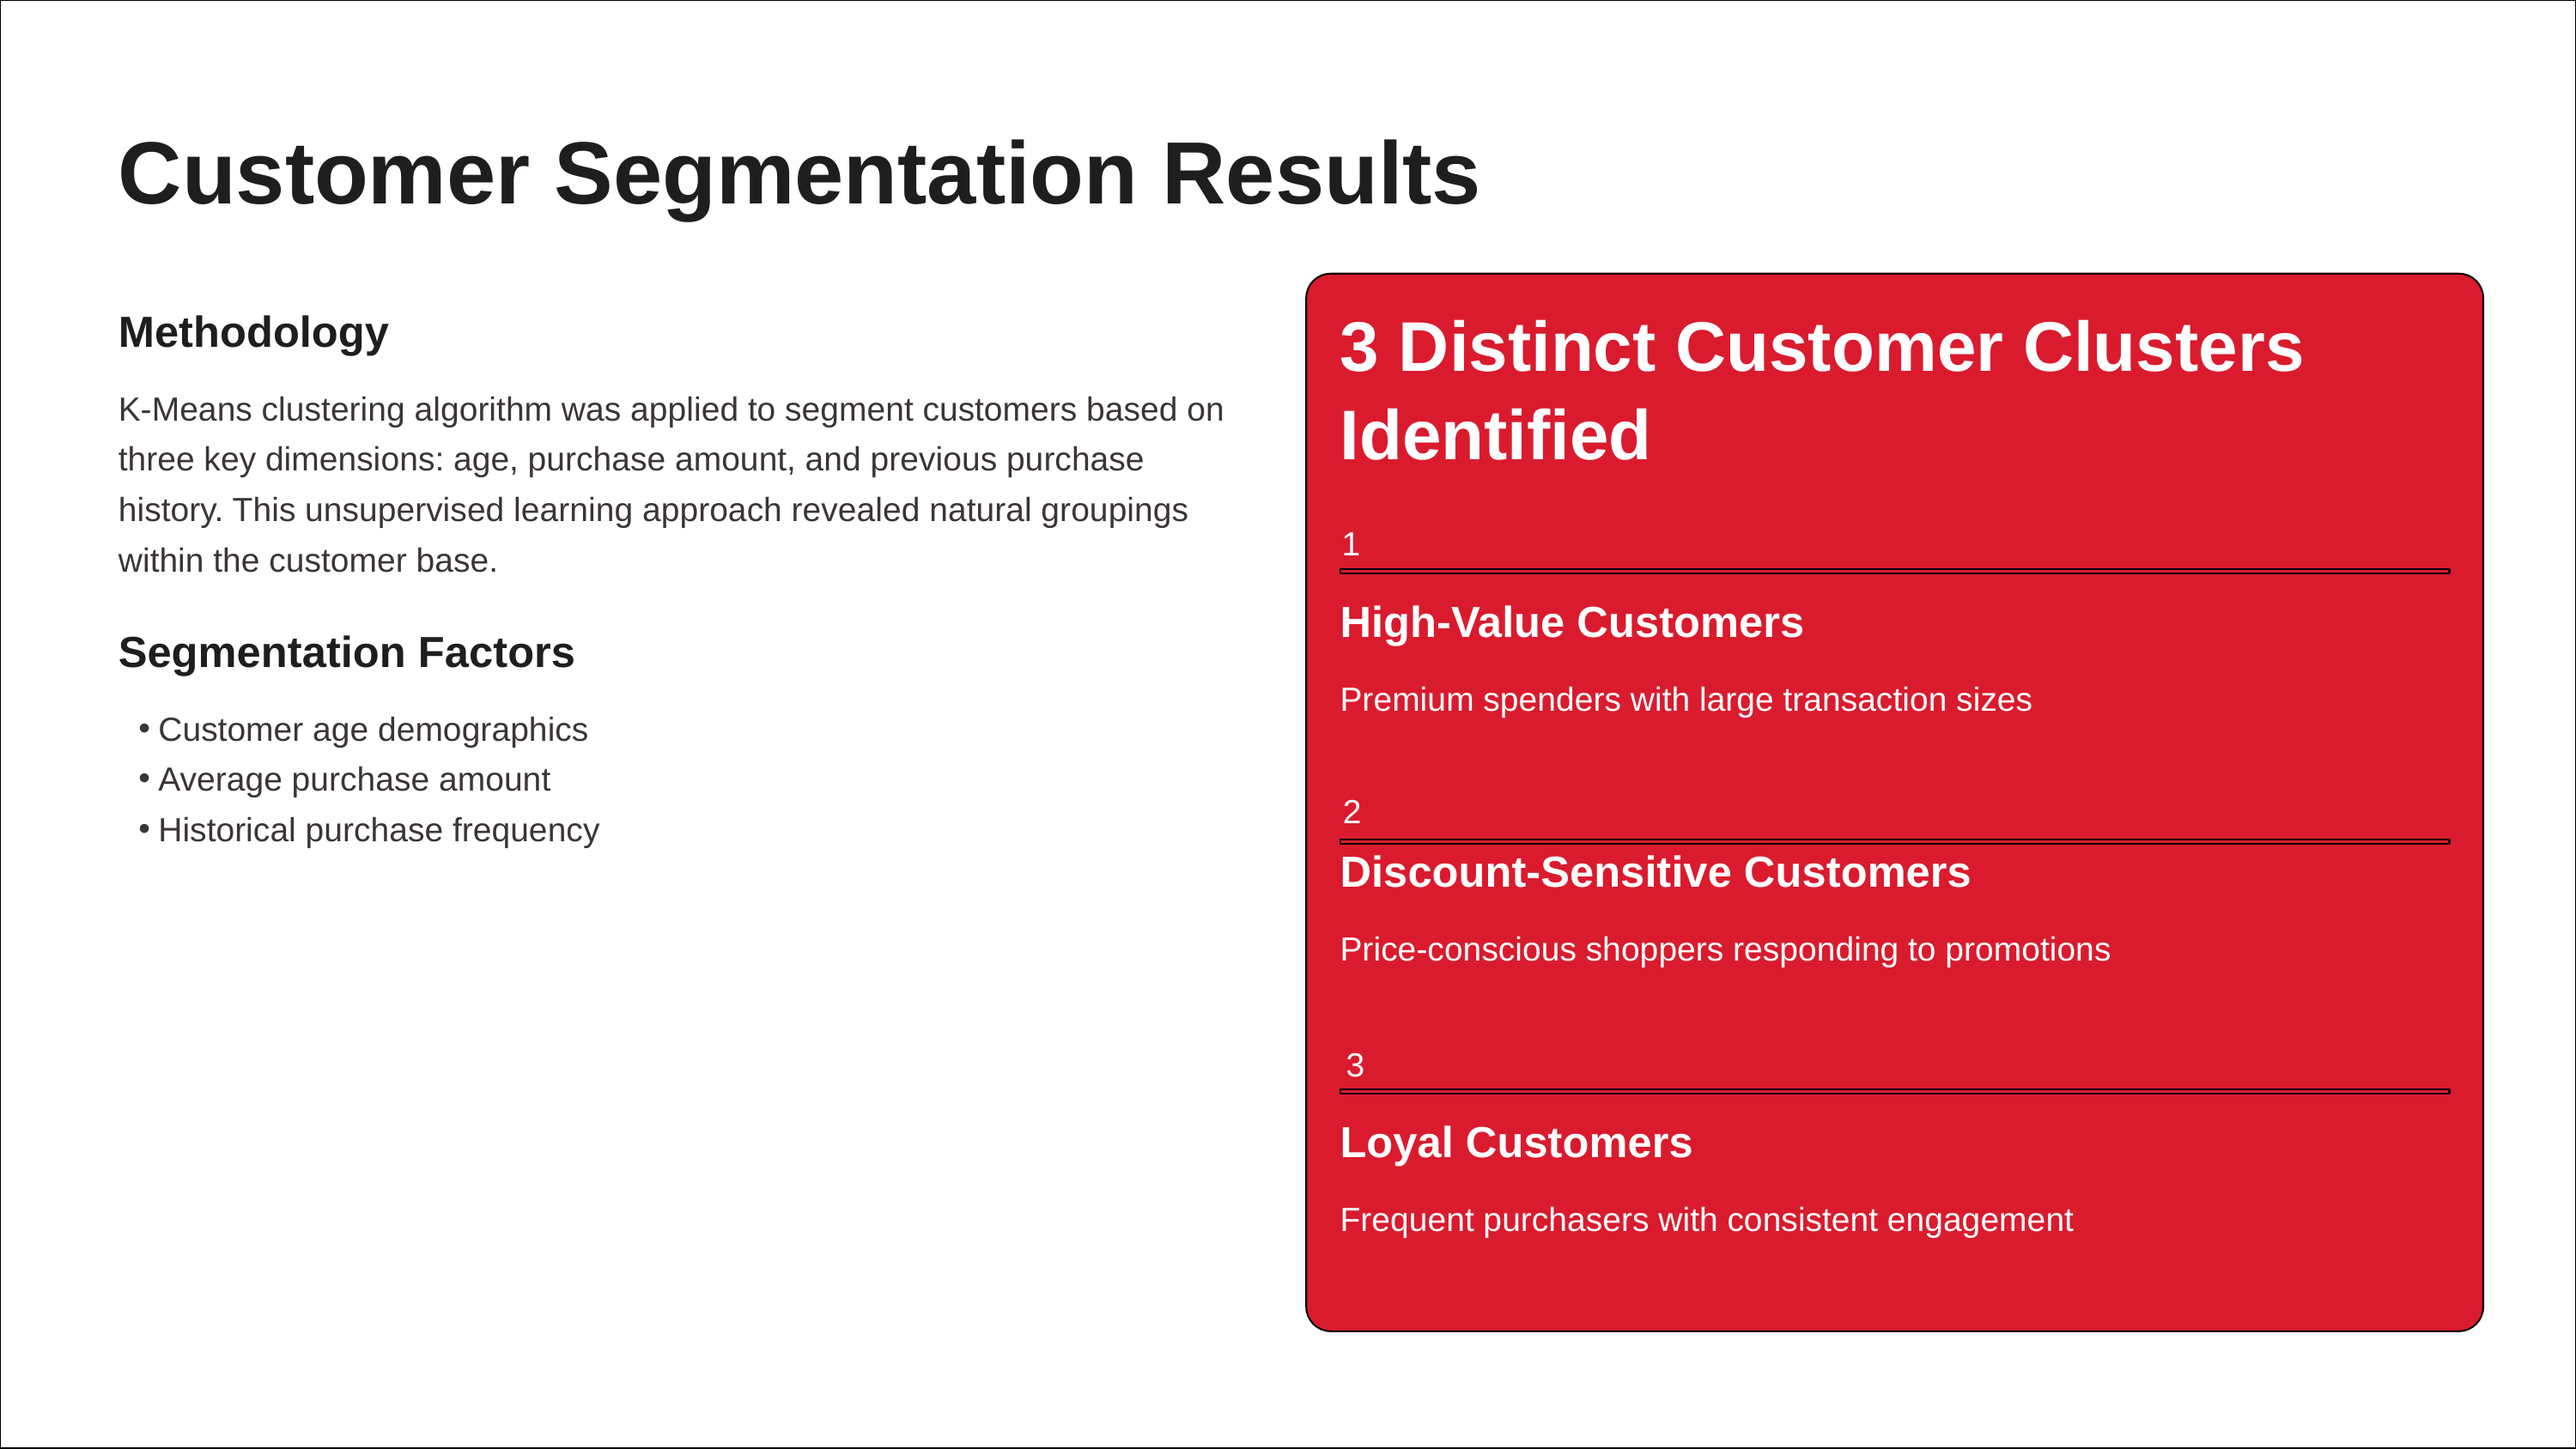

Customer Segmentation Results

3 Distinct Customer Clusters Identified
Methodology
K-Means clustering algorithm was applied to segment customers based on three key dimensions: age, purchase amount, and previous purchase history. This unsupervised learning approach revealed natural groupings within the customer base.
1

High-Value Customers
Segmentation Factors
Premium spenders with large transaction sizes
Customer age demographics
Average purchase amount
Historical purchase frequency
2

Discount-Sensitive Customers
Price-conscious shoppers responding to promotions
3

Loyal Customers
Frequent purchasers with consistent engagement